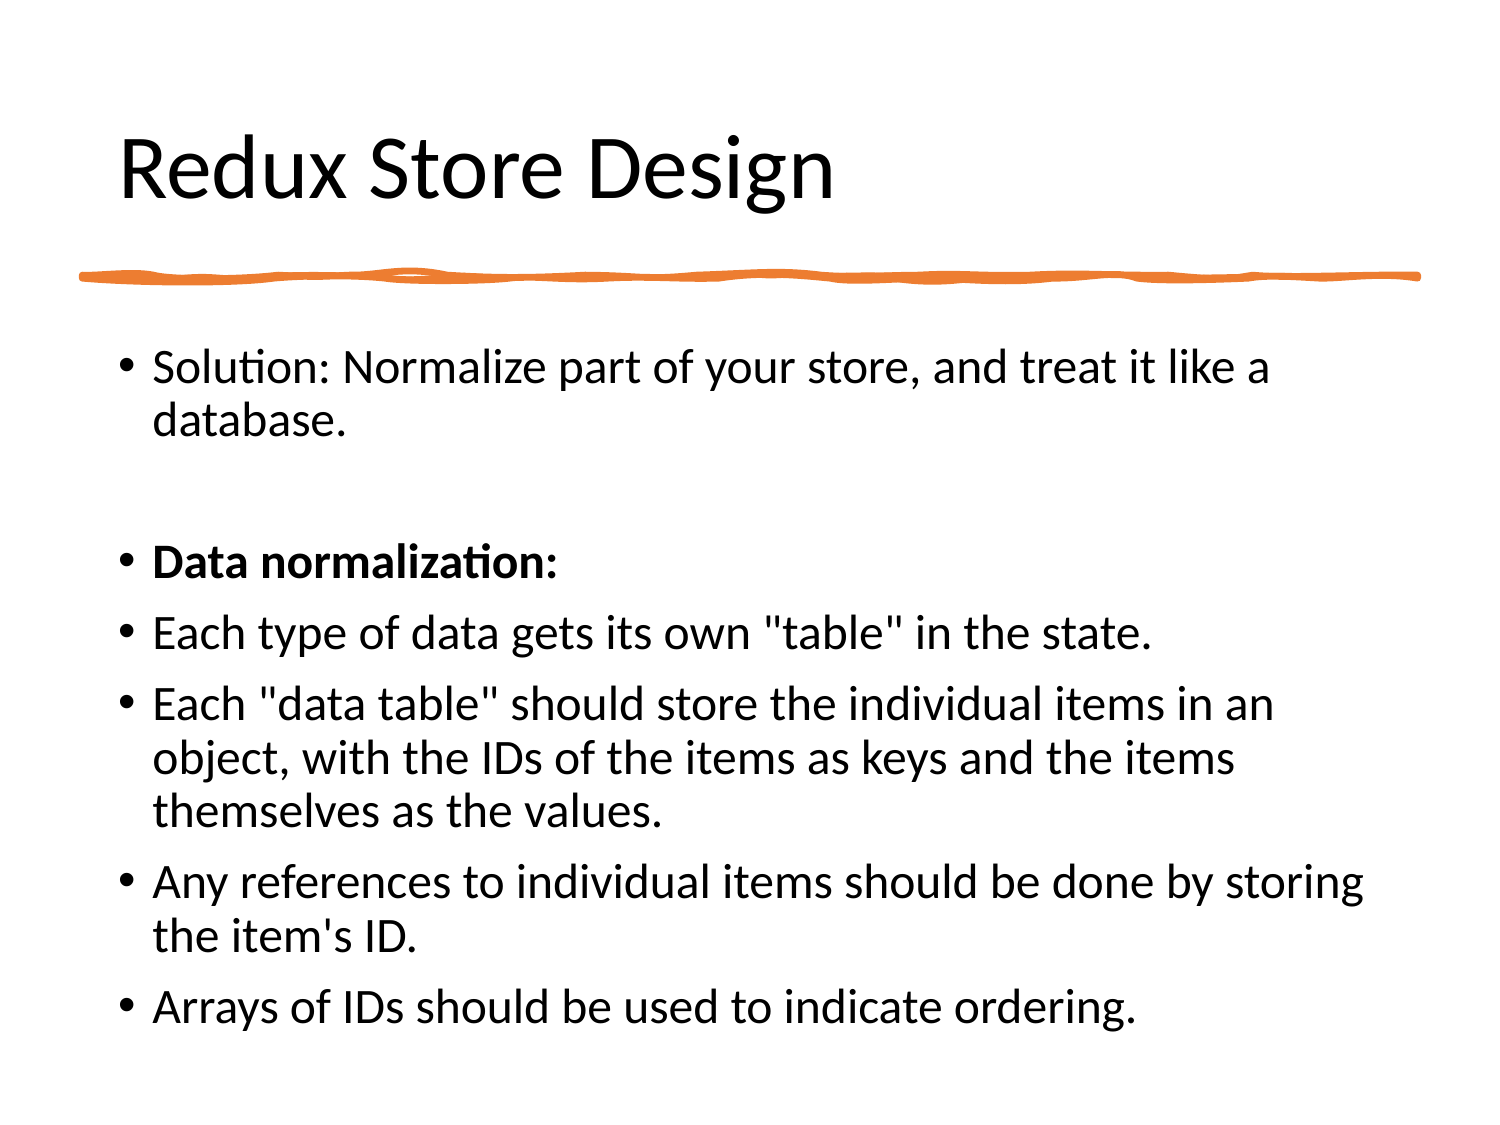

# Redux Store Design
Solution: Normalize part of your store, and treat it like a database.

Data normalization:
Each type of data gets its own "table" in the state.
Each "data table" should store the individual items in an object, with the IDs of the items as keys and the items themselves as the values.
Any references to individual items should be done by storing the item's ID.
Arrays of IDs should be used to indicate ordering.